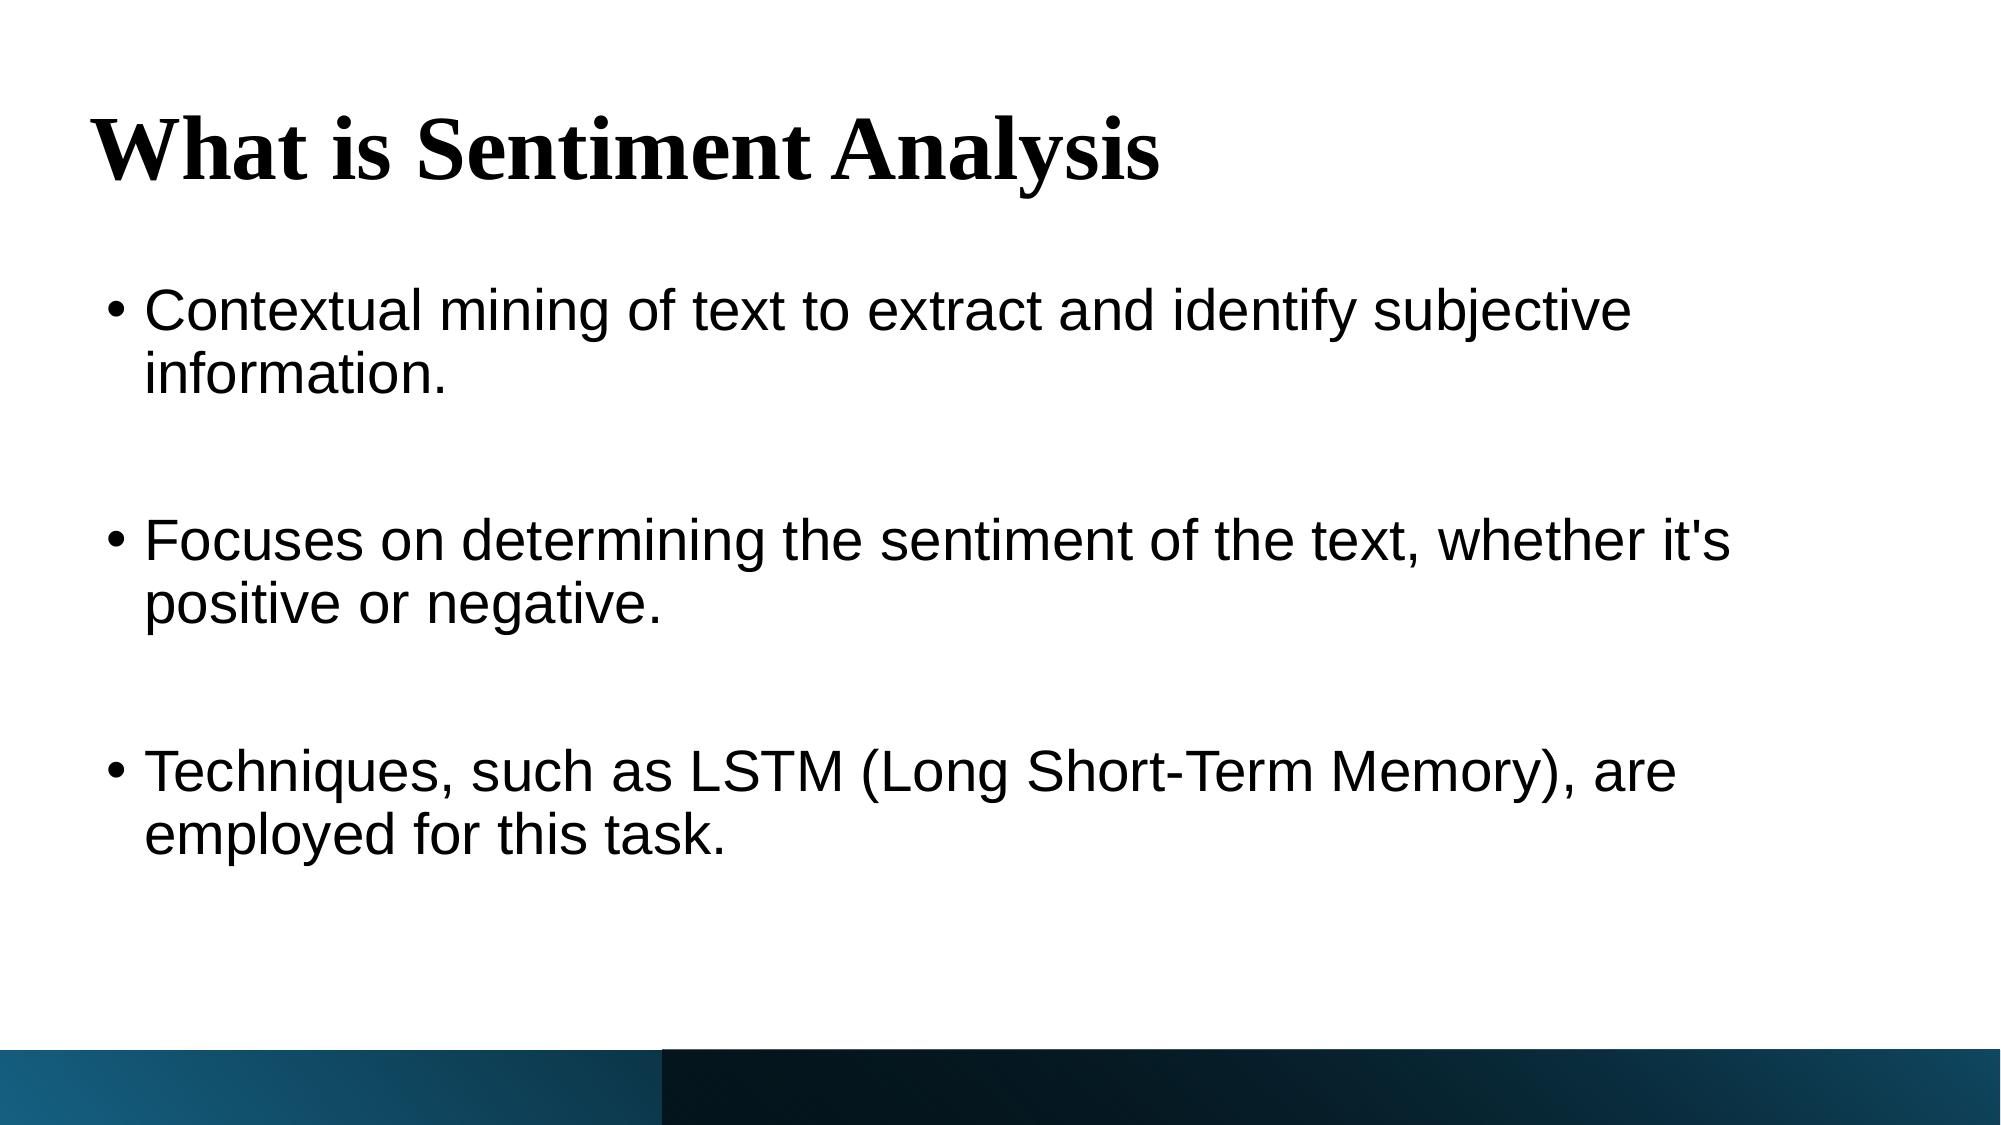

What is Sentiment Analysis
#

Contextual mining of text to extract and identify subjective information.

Focuses on determining the sentiment of the text, whether it's positive or negative.

Techniques, such as LSTM (Long Short-Term Memory), are employed for this task.